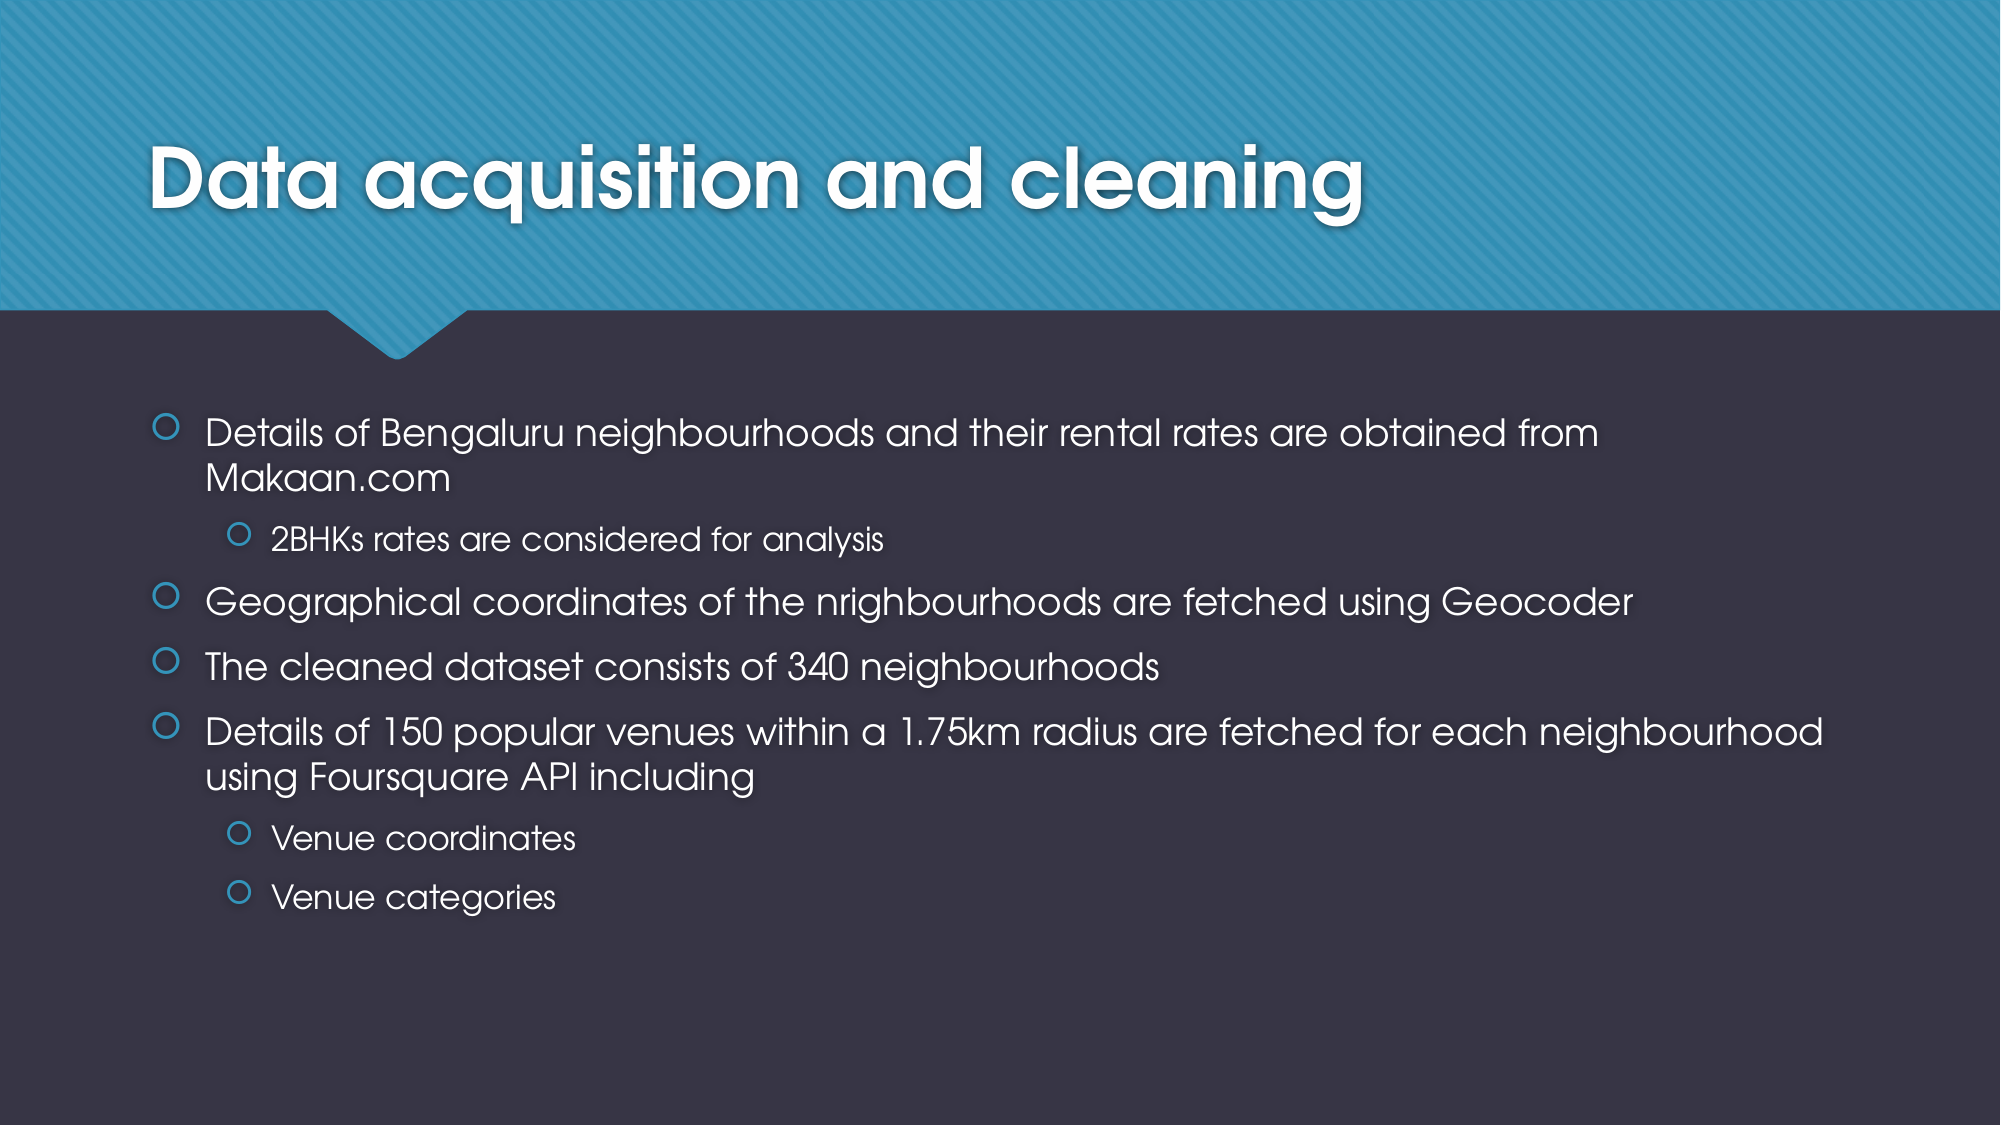

# Data acquisition and cleaning
Details of Bengaluru neighbourhoods and their rental rates are obtained from Makaan.com
2BHKs rates are considered for analysis
Geographical coordinates of the nrighbourhoods are fetched using Geocoder
The cleaned dataset consists of 340 neighbourhoods
Details of 150 popular venues within a 1.75km radius are fetched for each neighbourhood using Foursquare API including
Venue coordinates
Venue categories